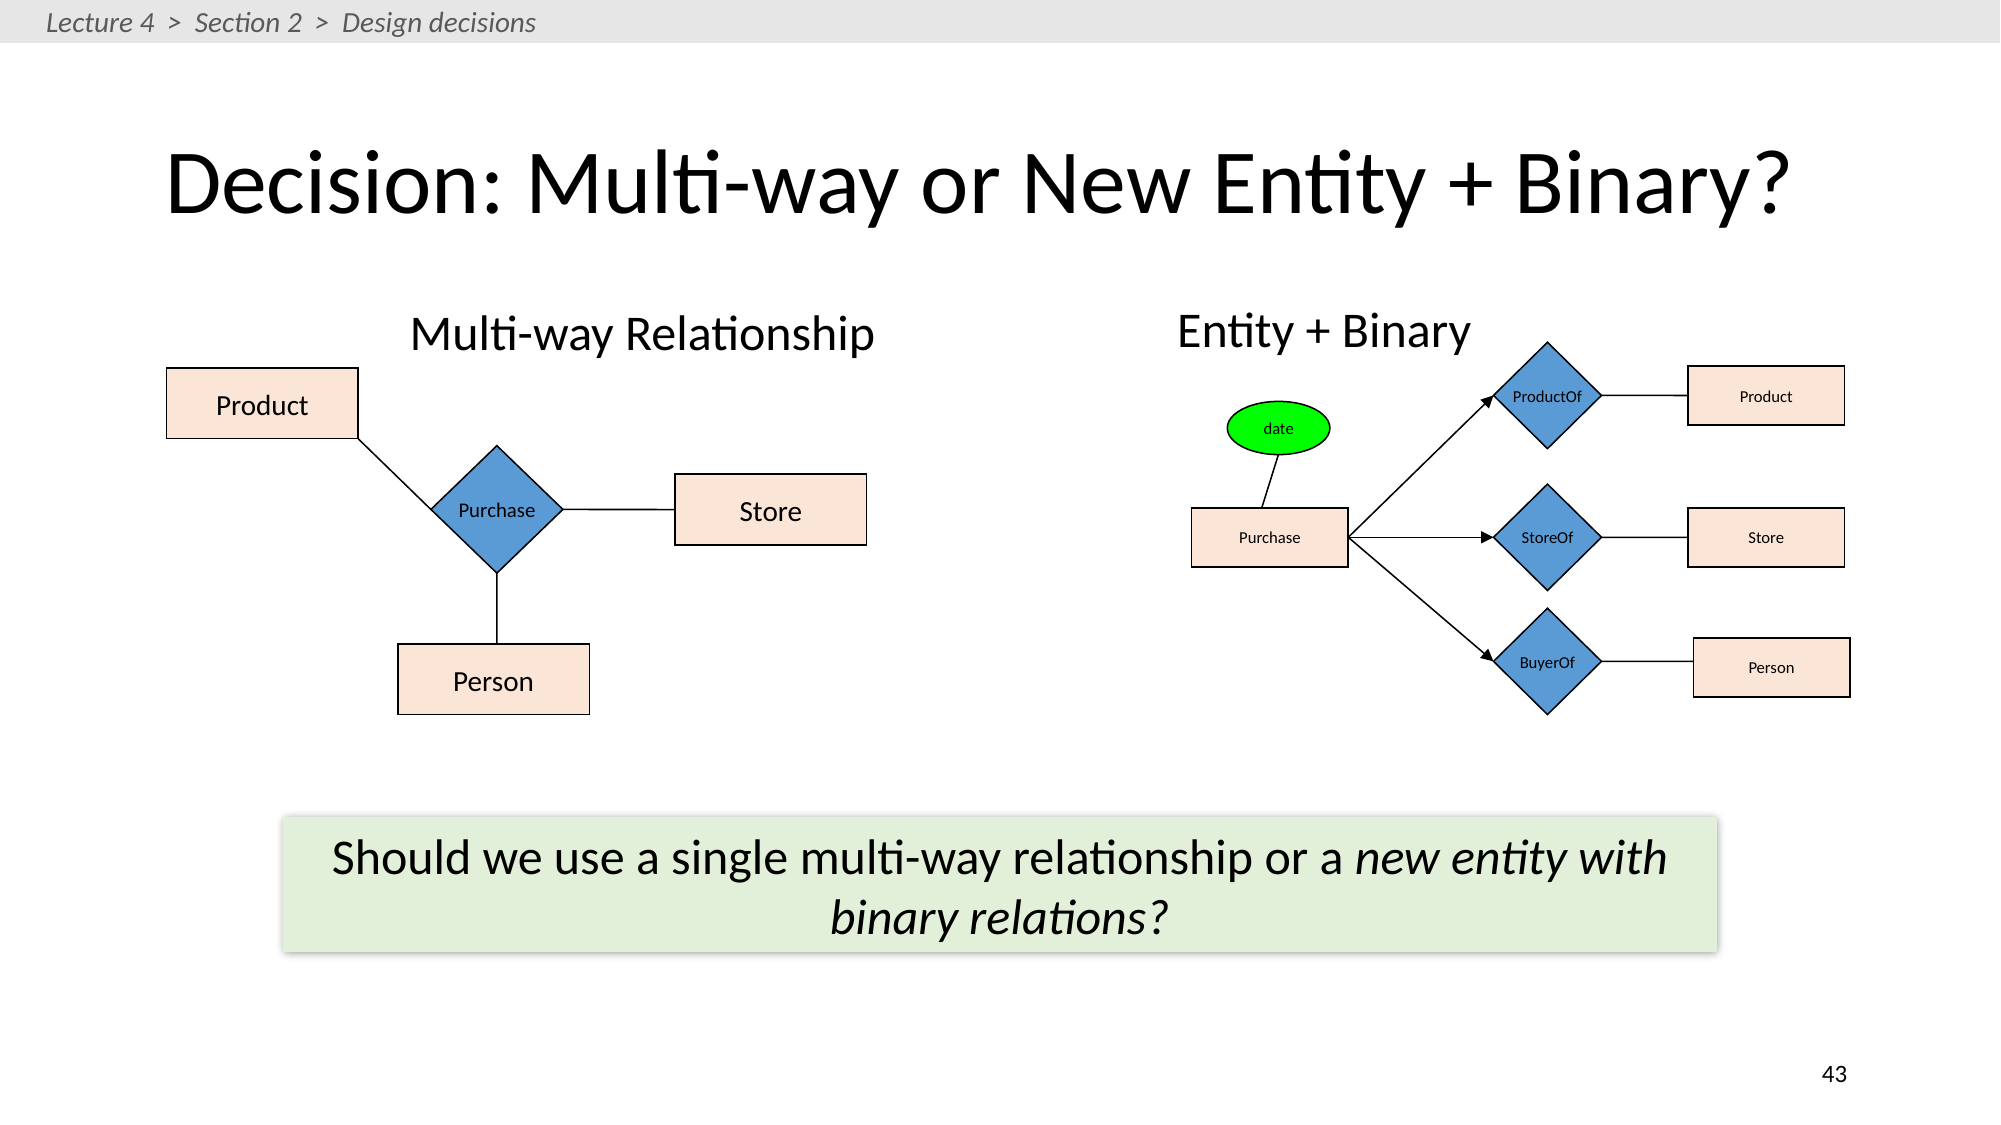

Lecture 4  >  Section 2  >  Design decisions
# Decision: Multi-way or New Entity + Binary?
Entity + Binary
Multi-way Relationship
ProductOf
Product

date

StoreOf
Purchase
Store

BuyerOf
Person

Product

Purchase
Store

Person
Should we use a single multi-way relationship or a new entity with binary relations?
43